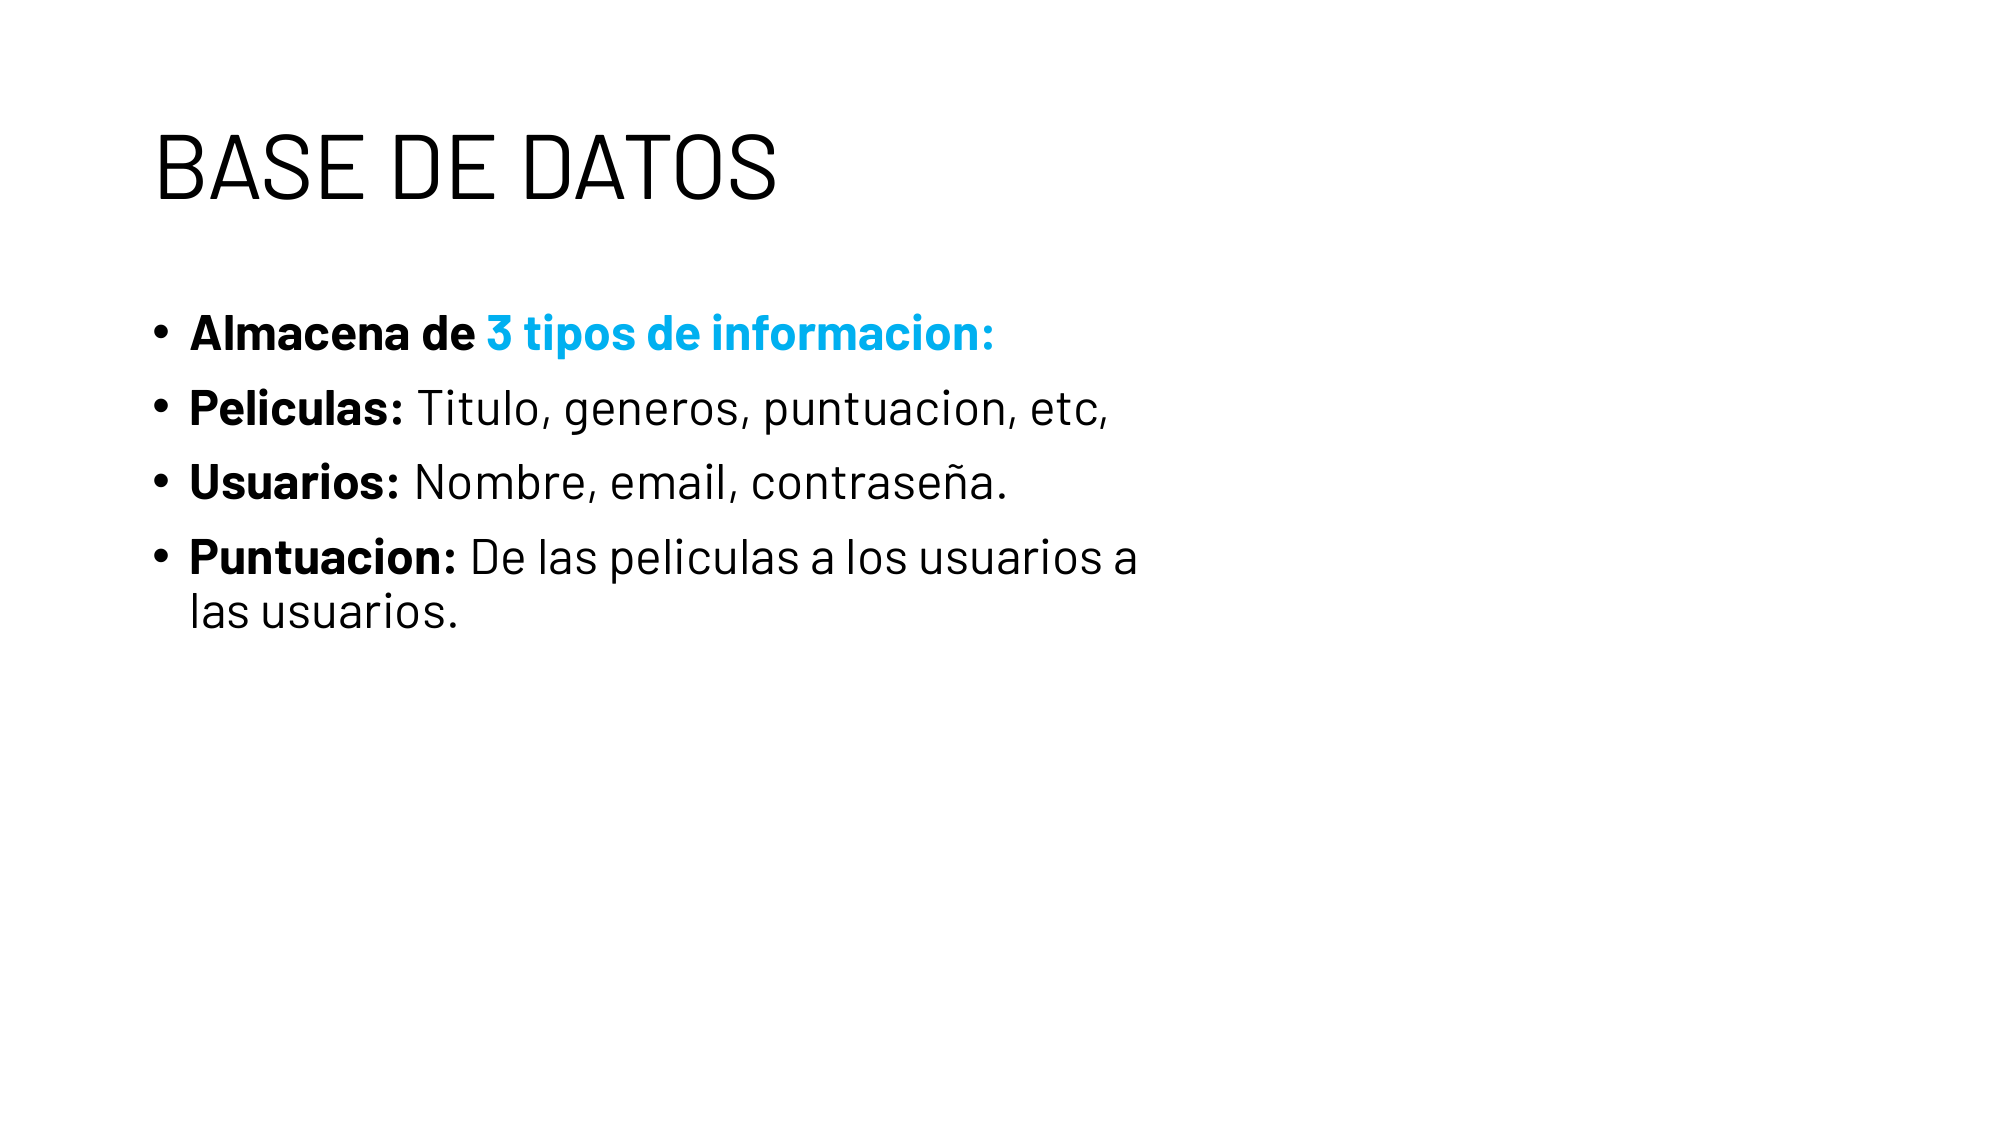

# BASE DE DATOS
Almacena de 3 tipos de informacion:
Peliculas: Titulo, generos, puntuacion, etc,
Usuarios: Nombre, email, contraseña.
Puntuacion: De las peliculas a los usuarios a las usuarios.